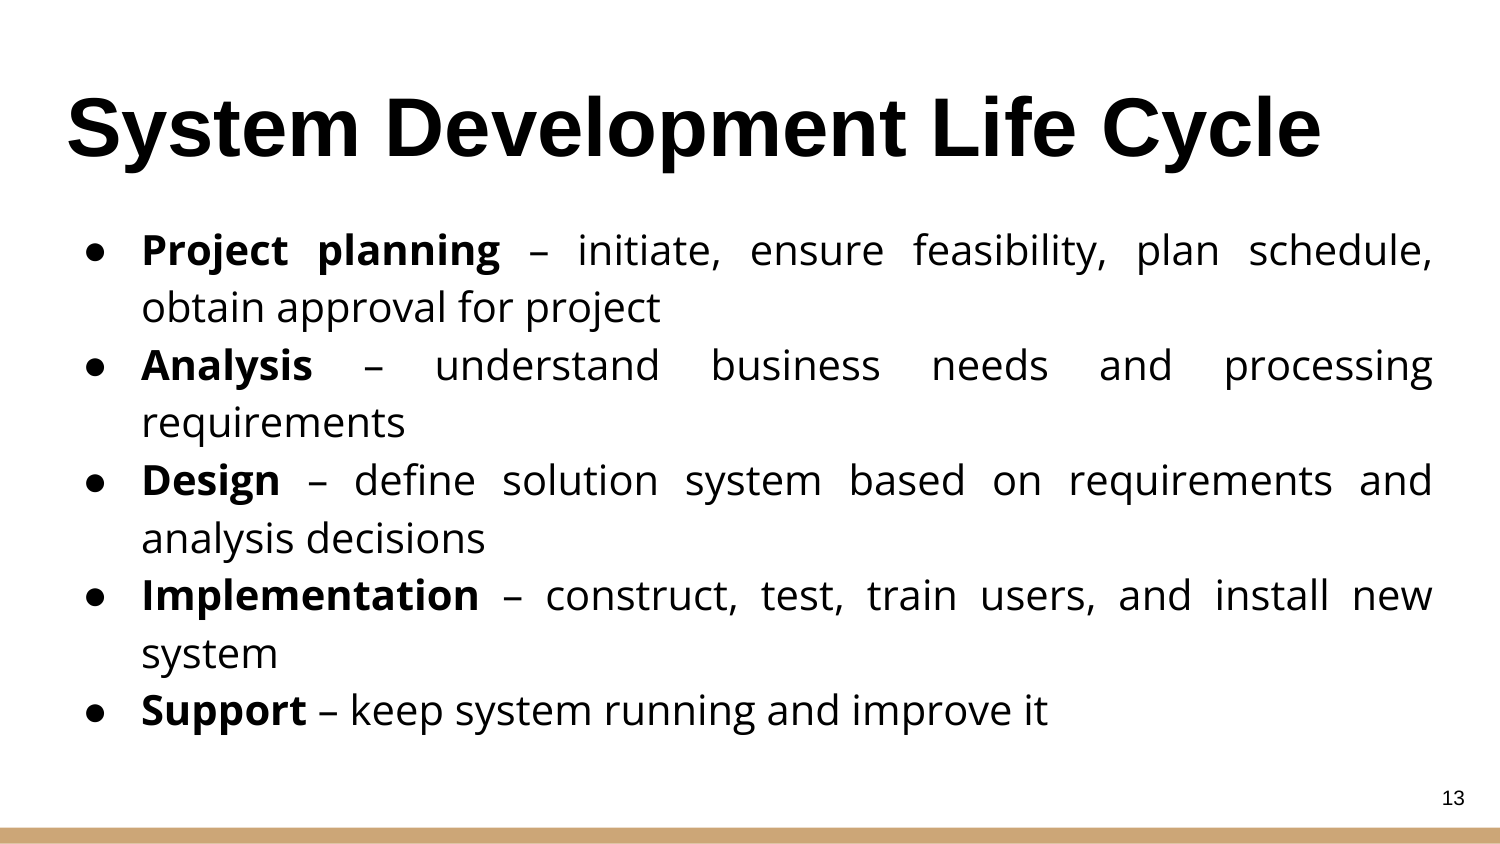

# System Development Life Cycle
Project planning – initiate, ensure feasibility, plan schedule, obtain approval for project
Analysis – understand business needs and processing requirements
Design – define solution system based on requirements and analysis decisions
Implementation – construct, test, train users, and install new system
Support – keep system running and improve it
13